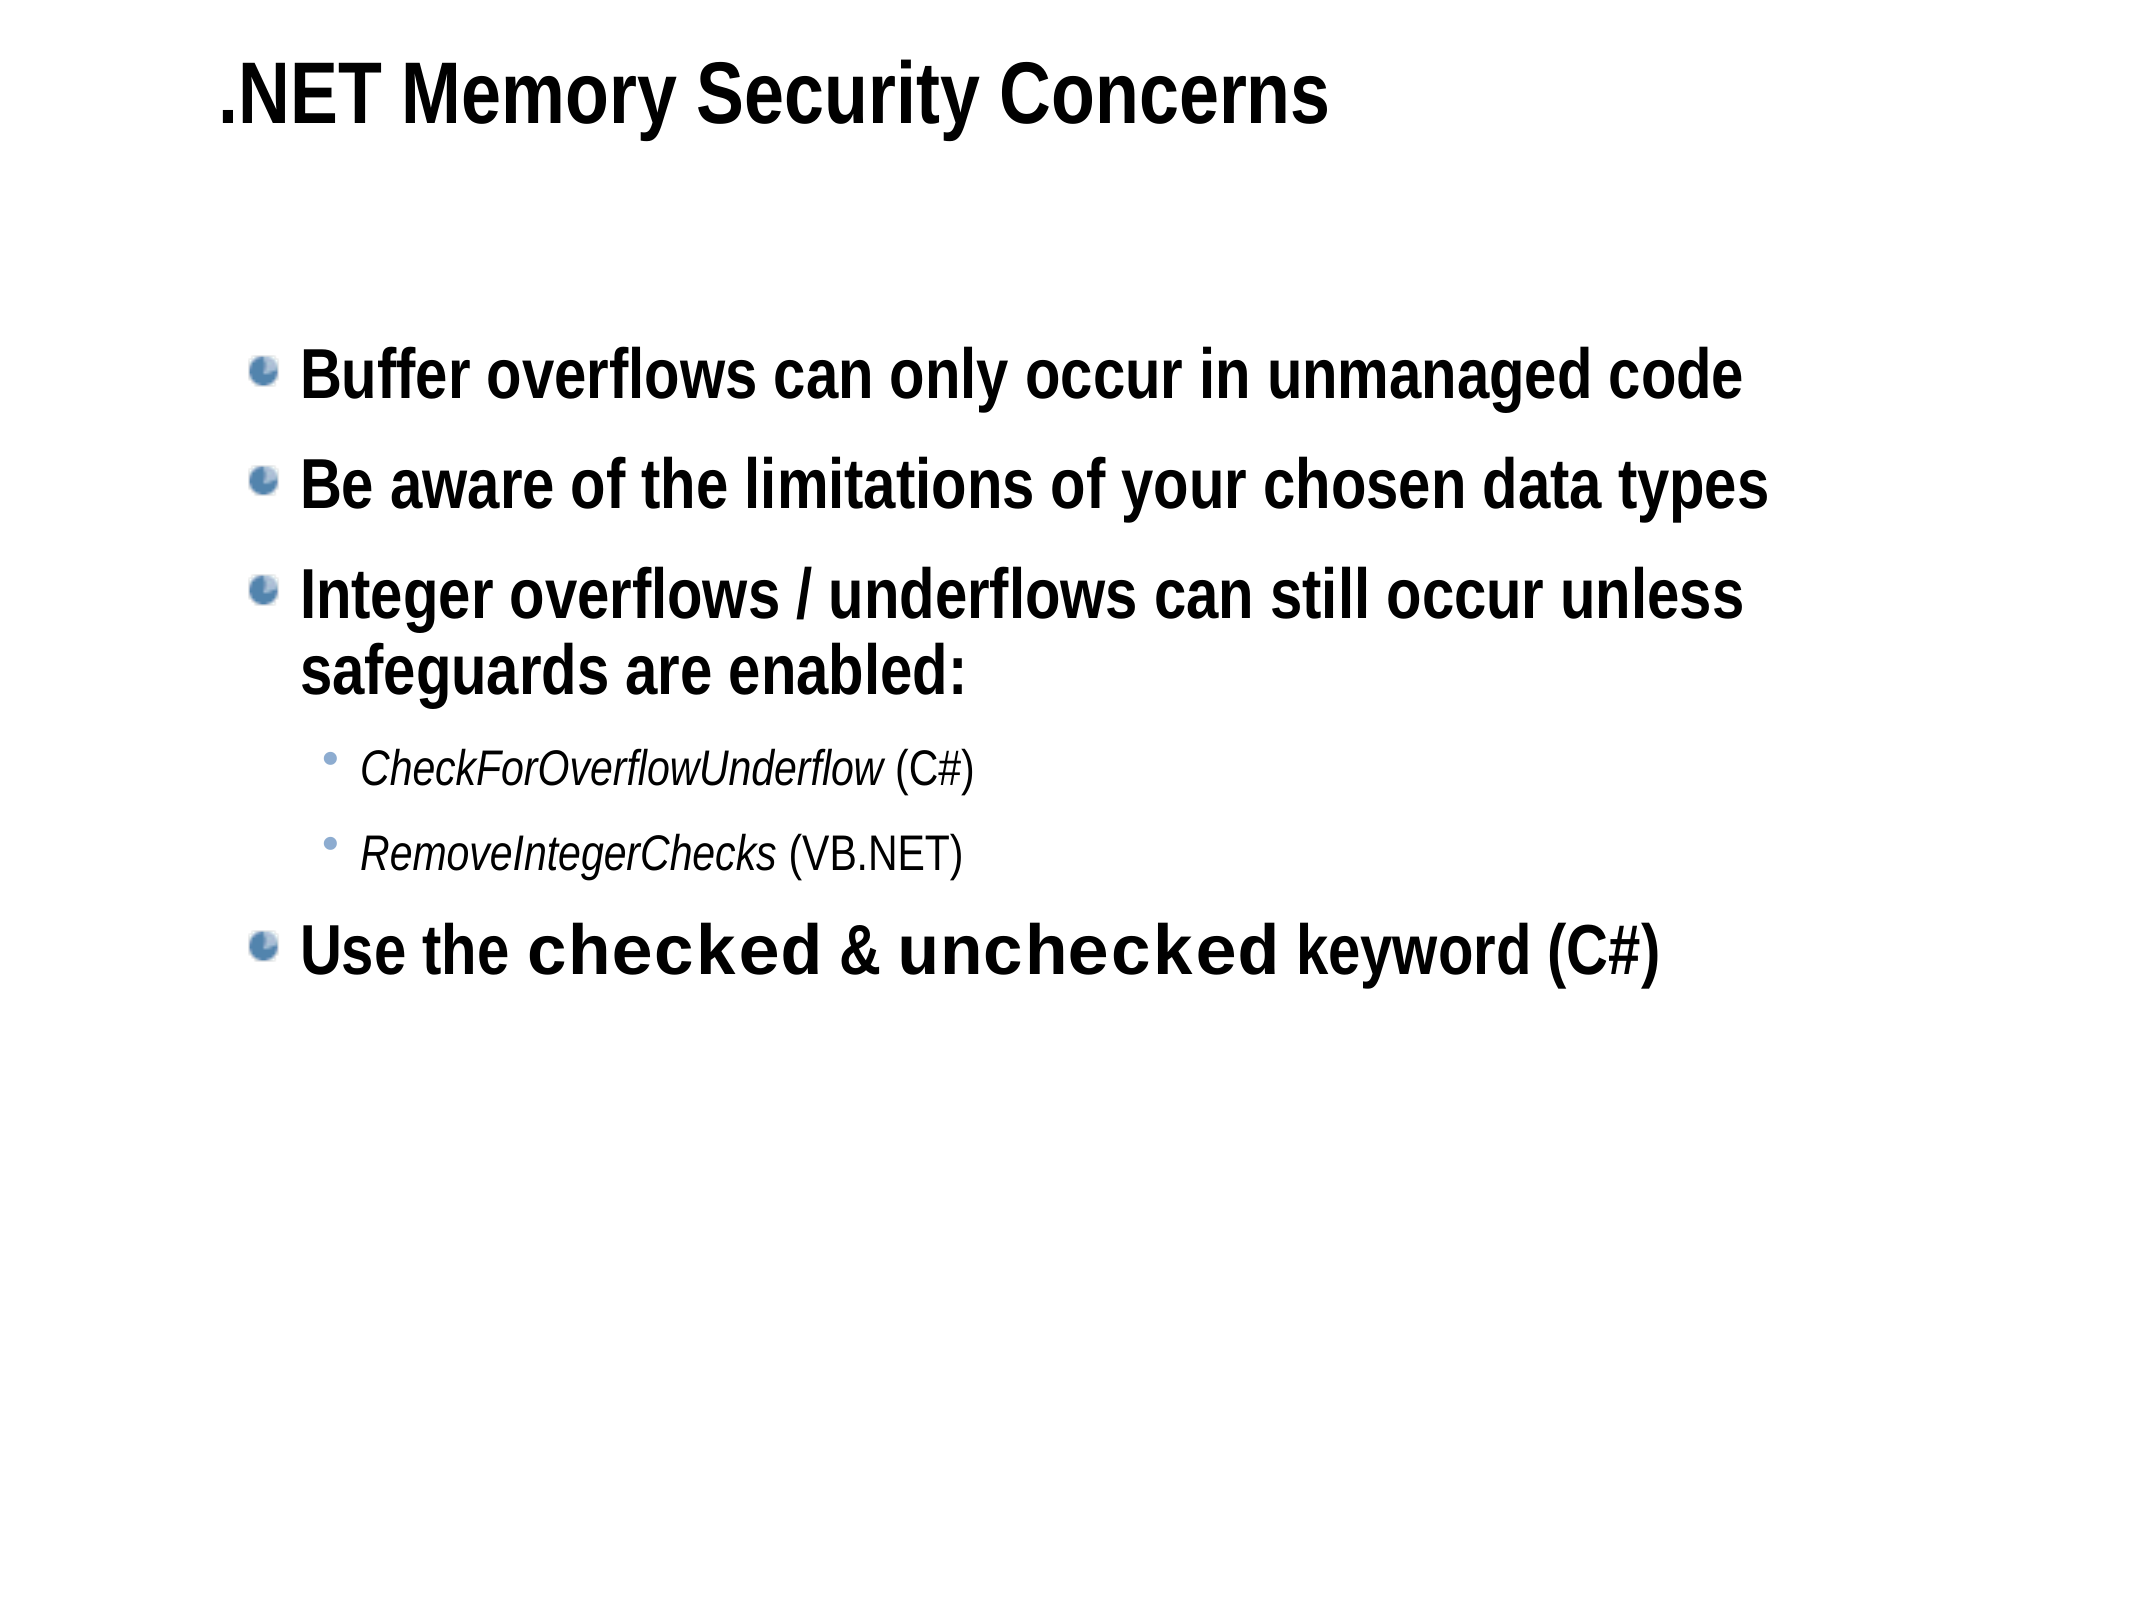

.NET Memory Security Concerns
Buffer overflows can only occur in unmanaged code
Be aware of the limitations of your chosen data types
Integer overflows / underflows can still occur unless safeguards are enabled:
CheckForOverflowUnderflow (C#)
RemoveIntegerChecks (VB.NET)
Use the checked & unchecked keyword (C#)